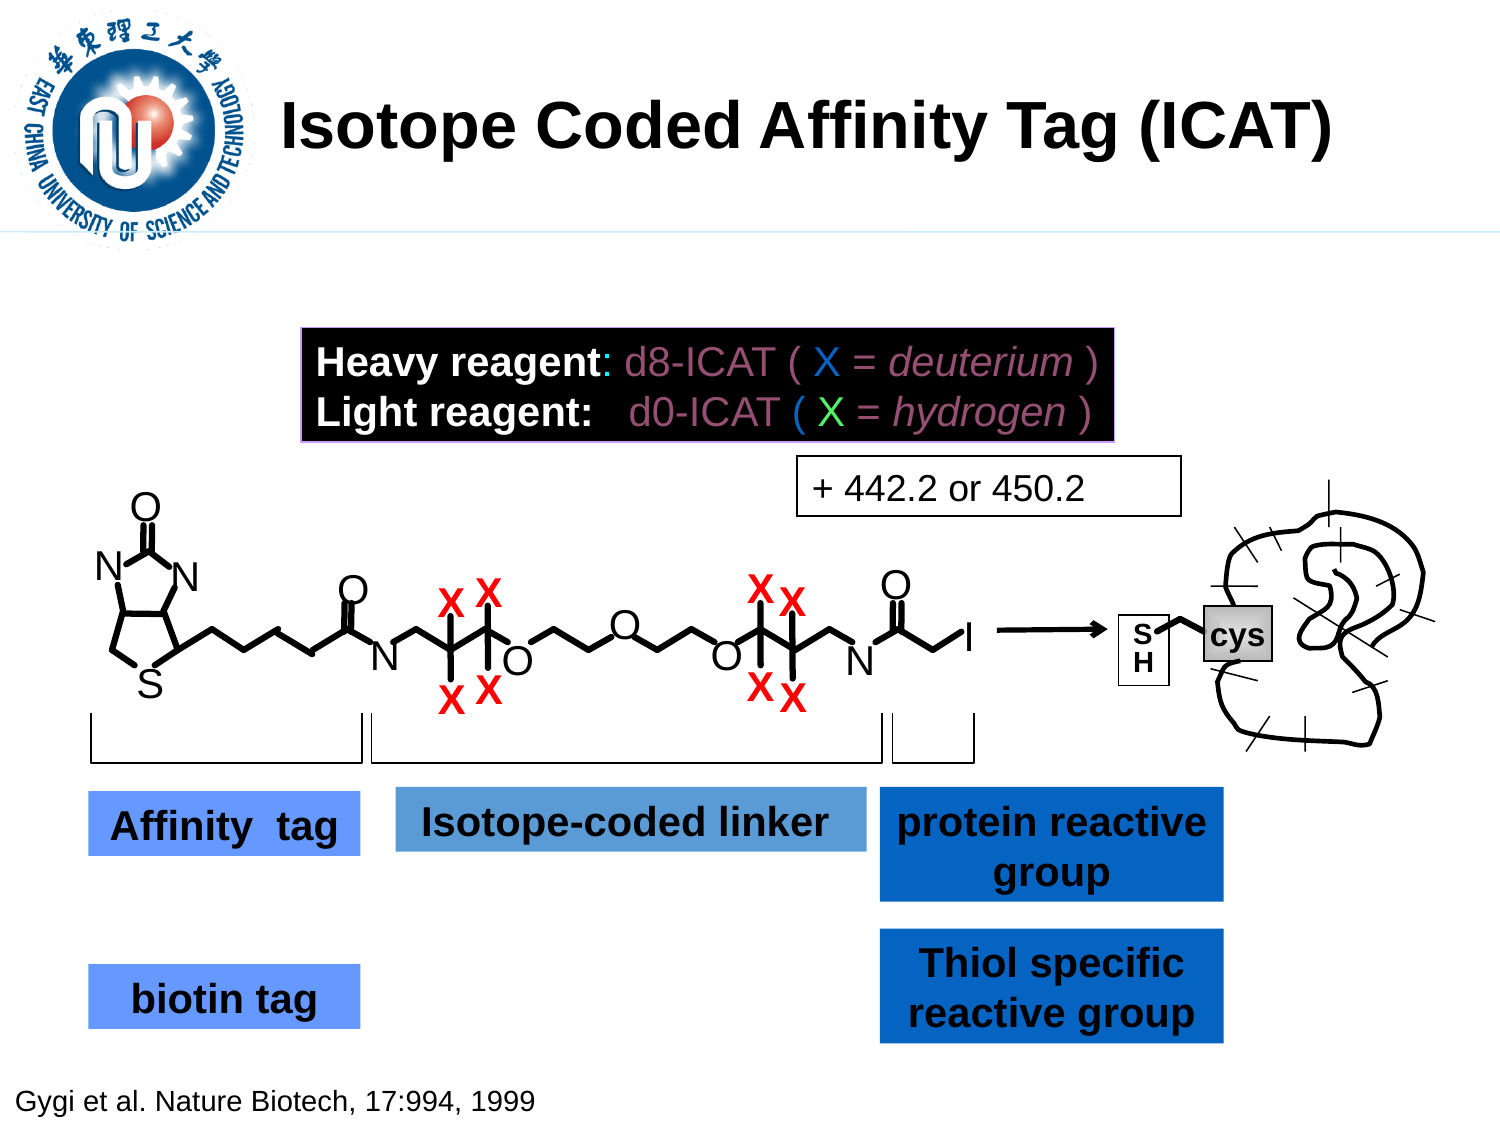

Isotope Coded Affinity Tag (ICAT)

Heavy reagent: d8-ICAT ( X = deuterium )
Light reagent:   d0-ICAT ( X = hydrogen )
+ 442.2 or 450.2
O

N

N

O
X
O
X

X
X

O

cys
I

S
H

N

O

O
N

S
X
X

X
X

Isotope-coded linker
protein reactive group
Affinity  tag
Thiol specific reactive group
biotin tag
Gygi et al. Nature Biotech, 17:994, 1999